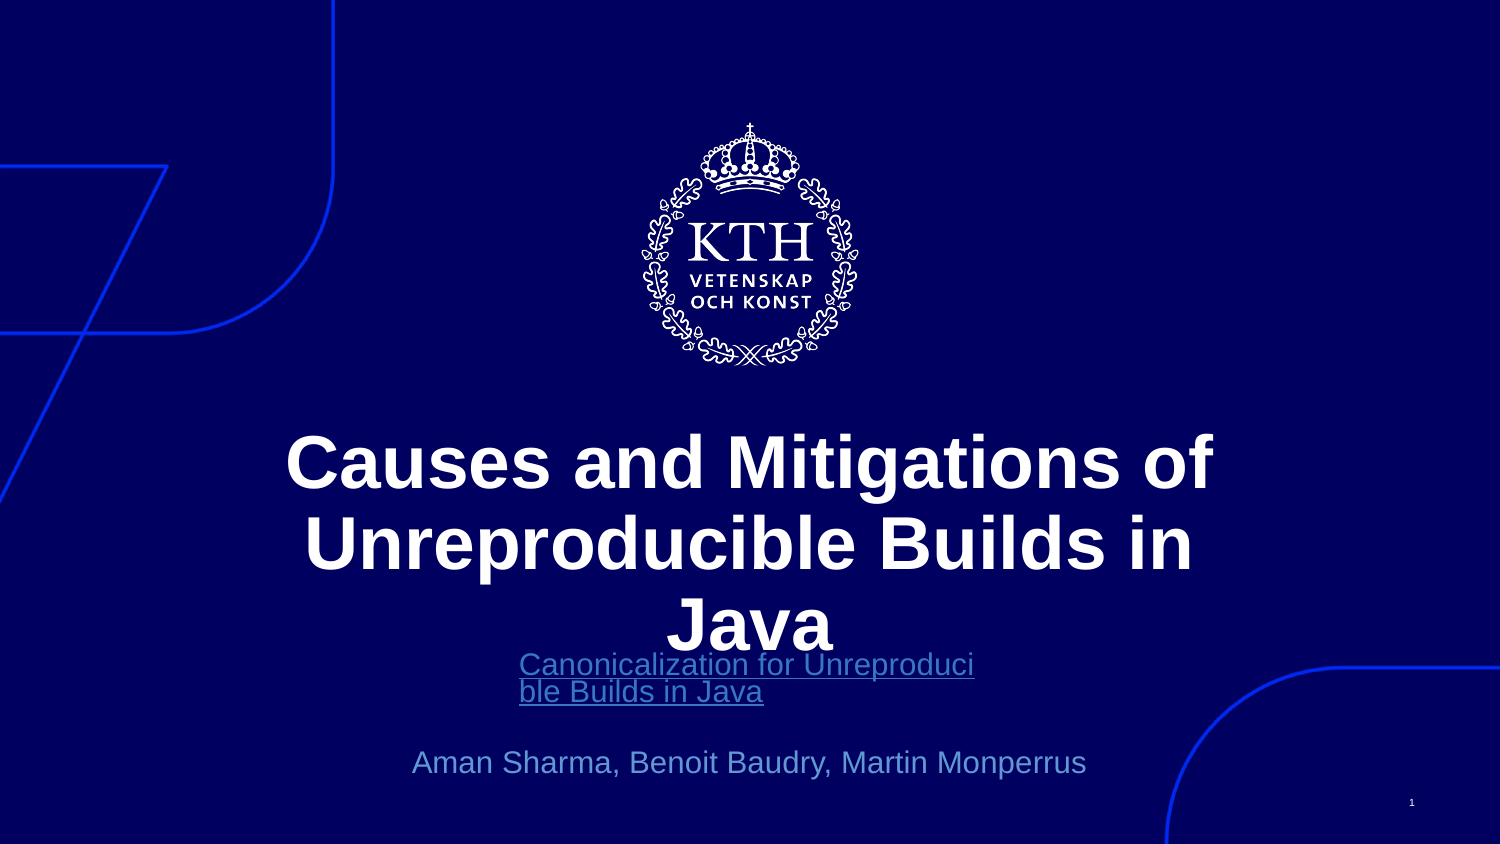

# Causes and Mitigations of Unreproducible Builds in Java
Canonicalization for Unreproducible Builds in Java
Aman Sharma, Benoit Baudry, Martin Monperrus
1